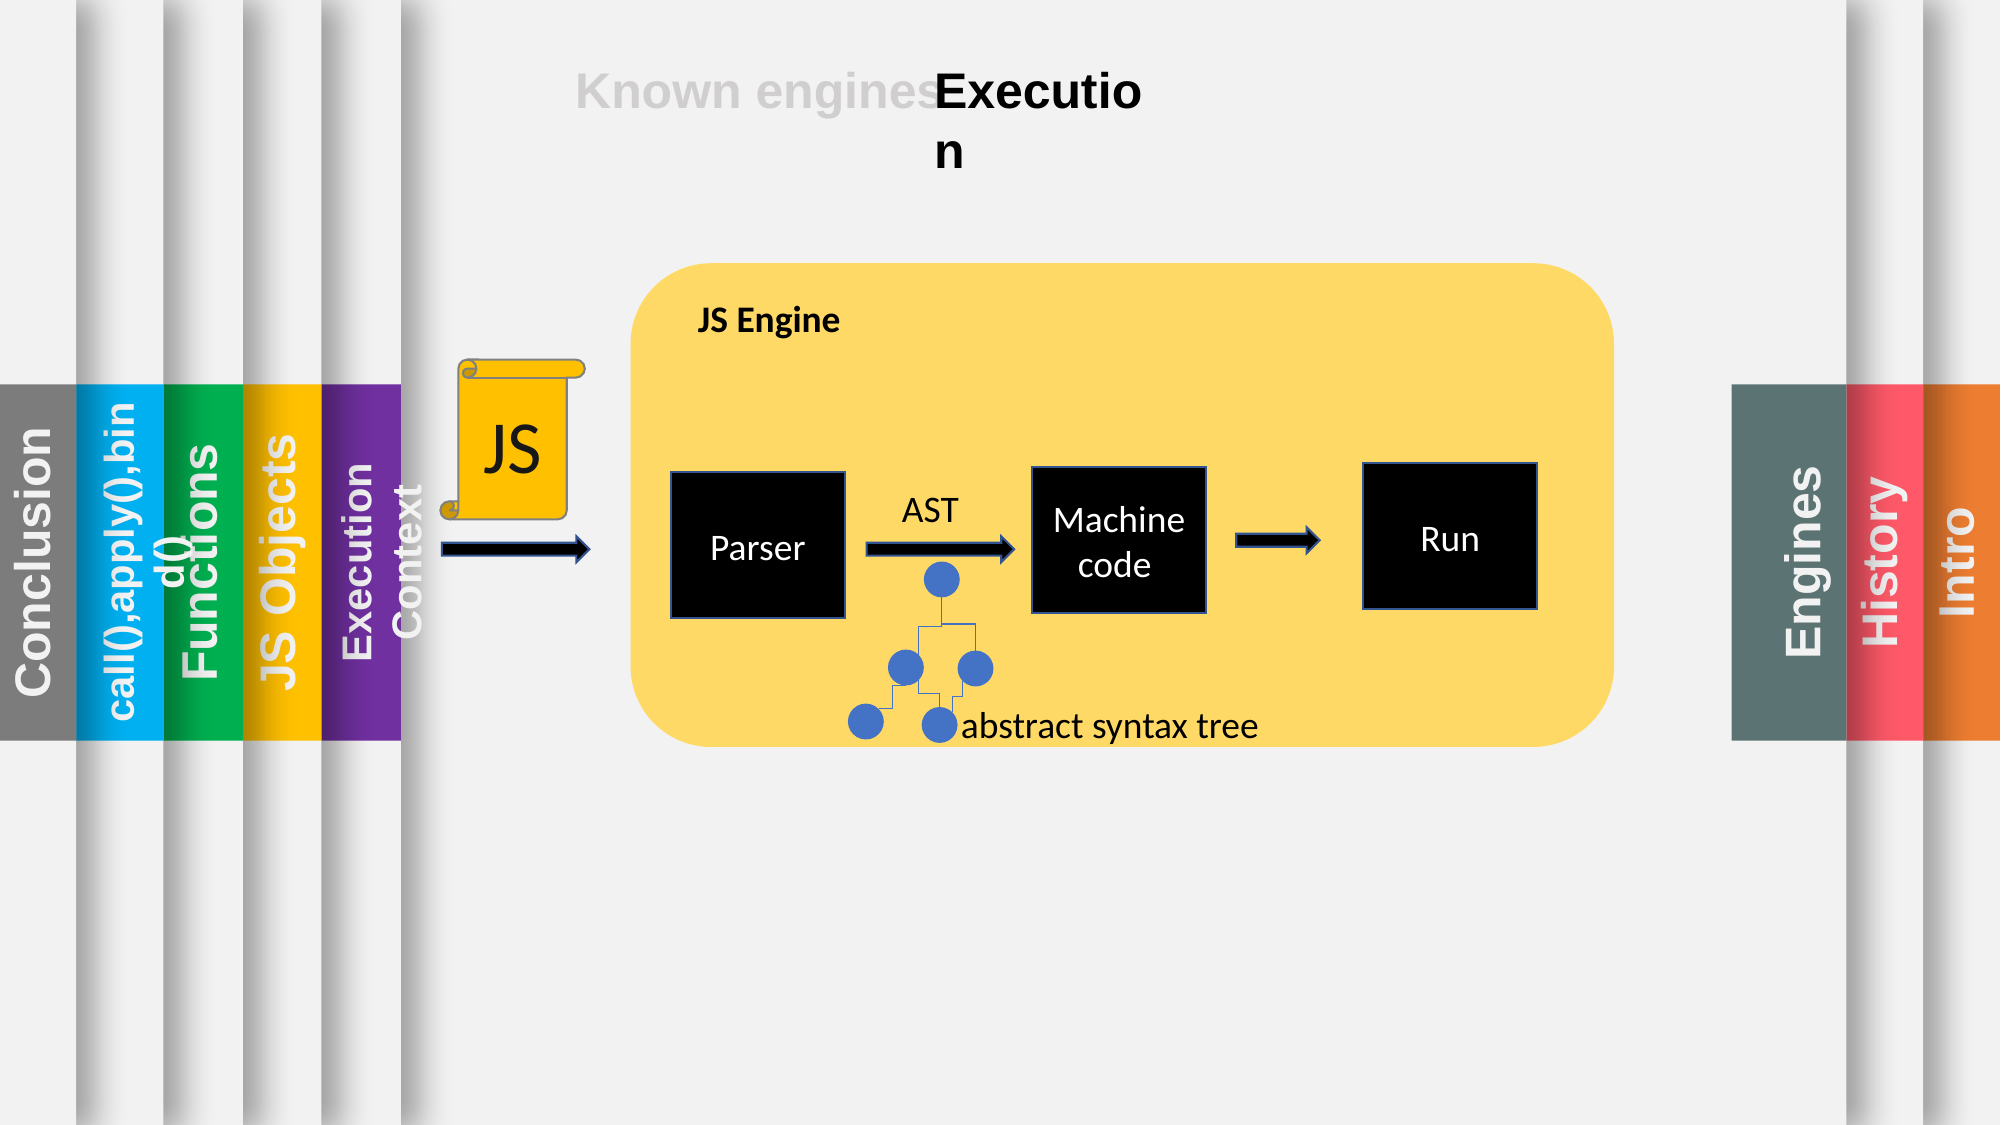

Engines

History

Intro

Conclusion

call(),apply(),bind()

Functions

JS Objects

Execution Context
Known engines
Execution

JS Engine
JS
Run
Machine code
Parser
AST

abstract syntax tree